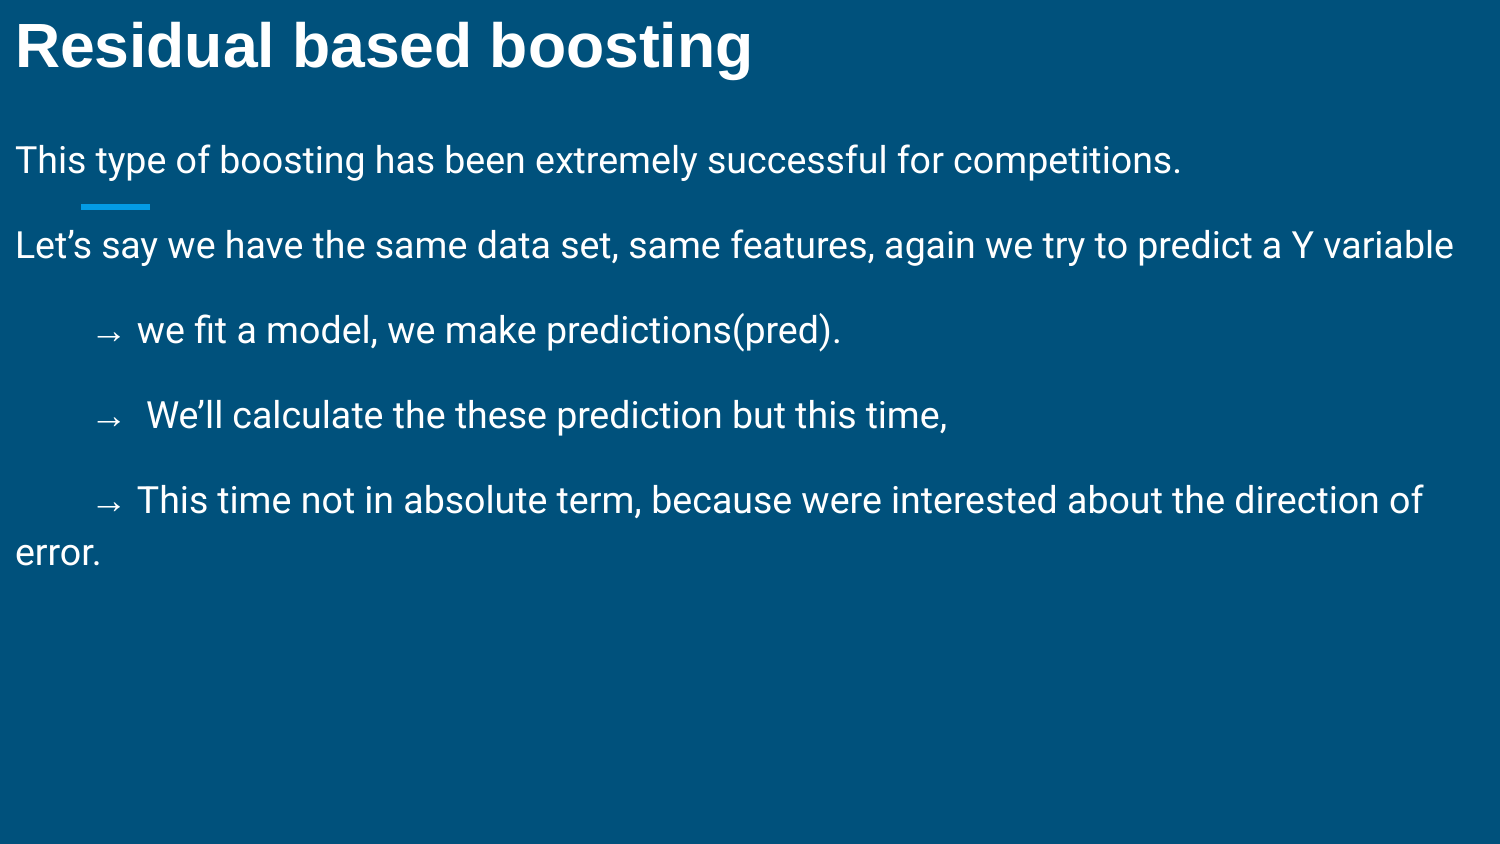

# Residual based boosting
This type of boosting has been extremely successful for competitions.
Let’s say we have the same data set, same features, again we try to predict a Y variable
→ we fit a model, we make predictions(pred).
→  We’ll calculate the these prediction but this time,
→ This time not in absolute term, because were interested about the direction of error.